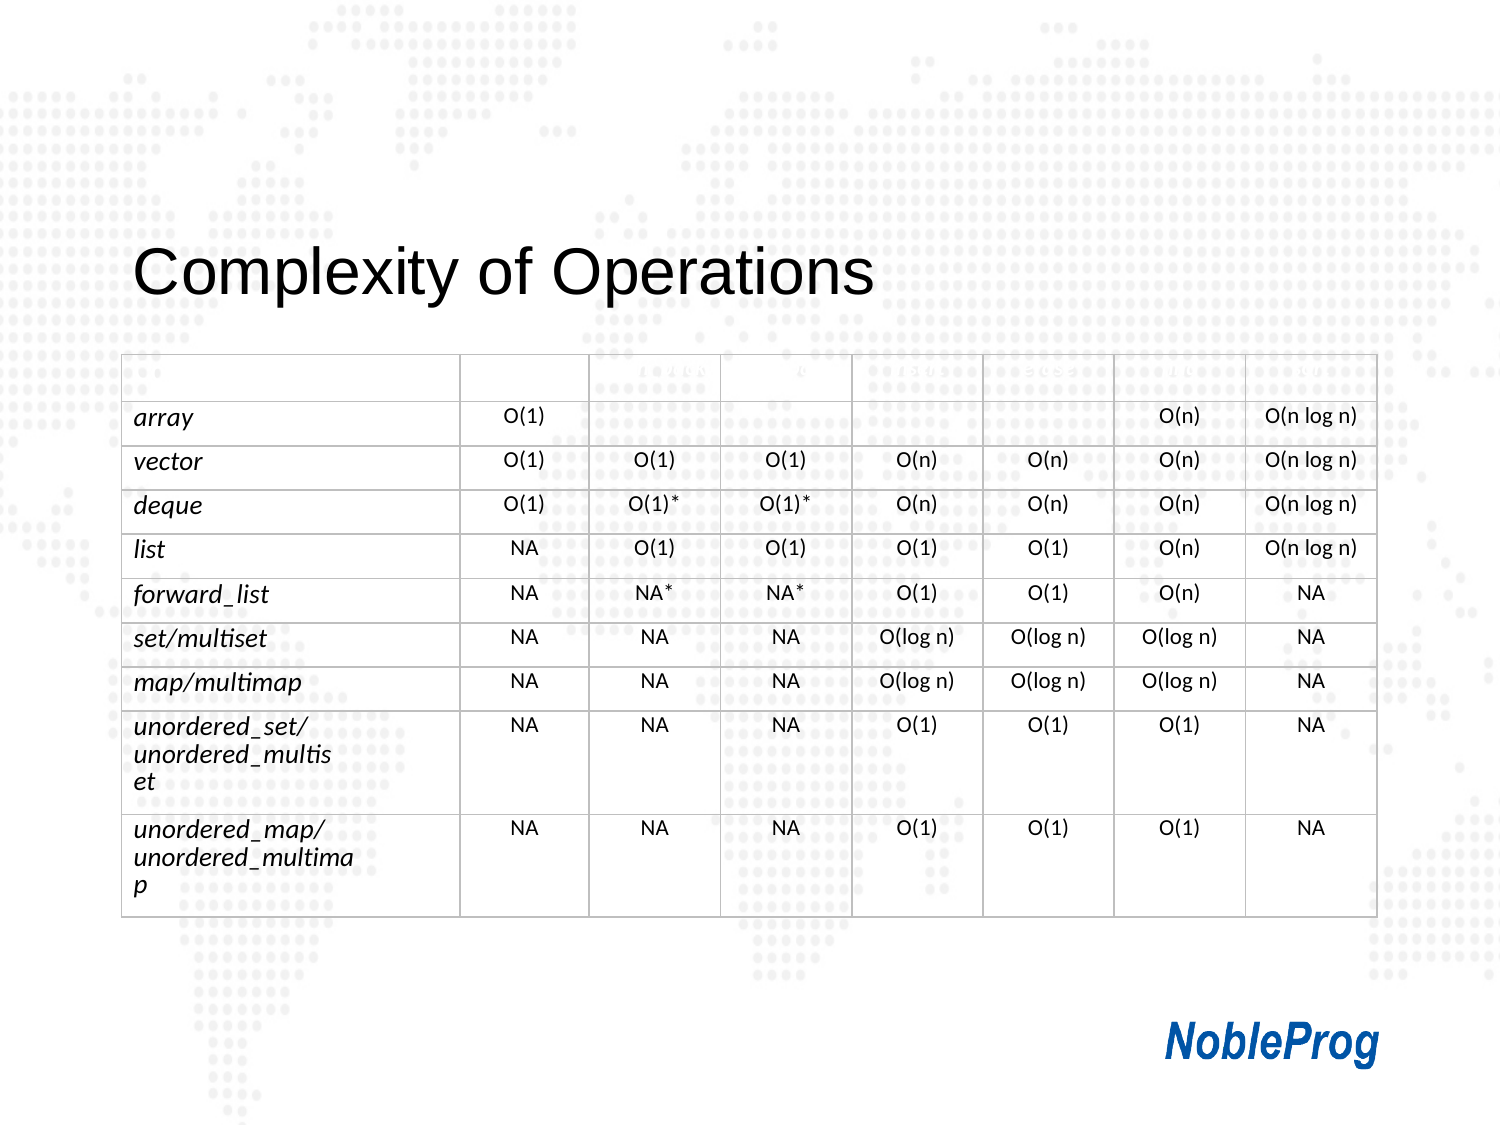

# Complexity of Operations
| Container | [ ] | push\_back | pop\_back | insert | erase | find | sort |
| --- | --- | --- | --- | --- | --- | --- | --- |
| array | O(1) |  |  |  |  | O(n) | O(n log n) |
| vector | O(1) | O(1) | O(1) | O(n) | O(n) | O(n) | O(n log n) |
| deque | O(1) | O(1)\* | O(1)\* | O(n) | O(n) | O(n) | O(n log n) |
| list | NA | O(1) | O(1) | O(1) | O(1) | O(n) | O(n log n) |
| forward\_list | NA | NA\* | NA\* | O(1) | O(1) | O(n) | NA |
| set/multiset | NA | NA | NA | O(log n) | O(log n) | O(log n) | NA |
| map/multimap | NA | NA | NA | O(log n) | O(log n) | O(log n) | NA |
| unordered\_set/ unordered\_multiset | NA | NA | NA | O(1) | O(1) | O(1) | NA |
| unordered\_map/ unordered\_multimap | NA | NA | NA | O(1) | O(1) | O(1) | NA |